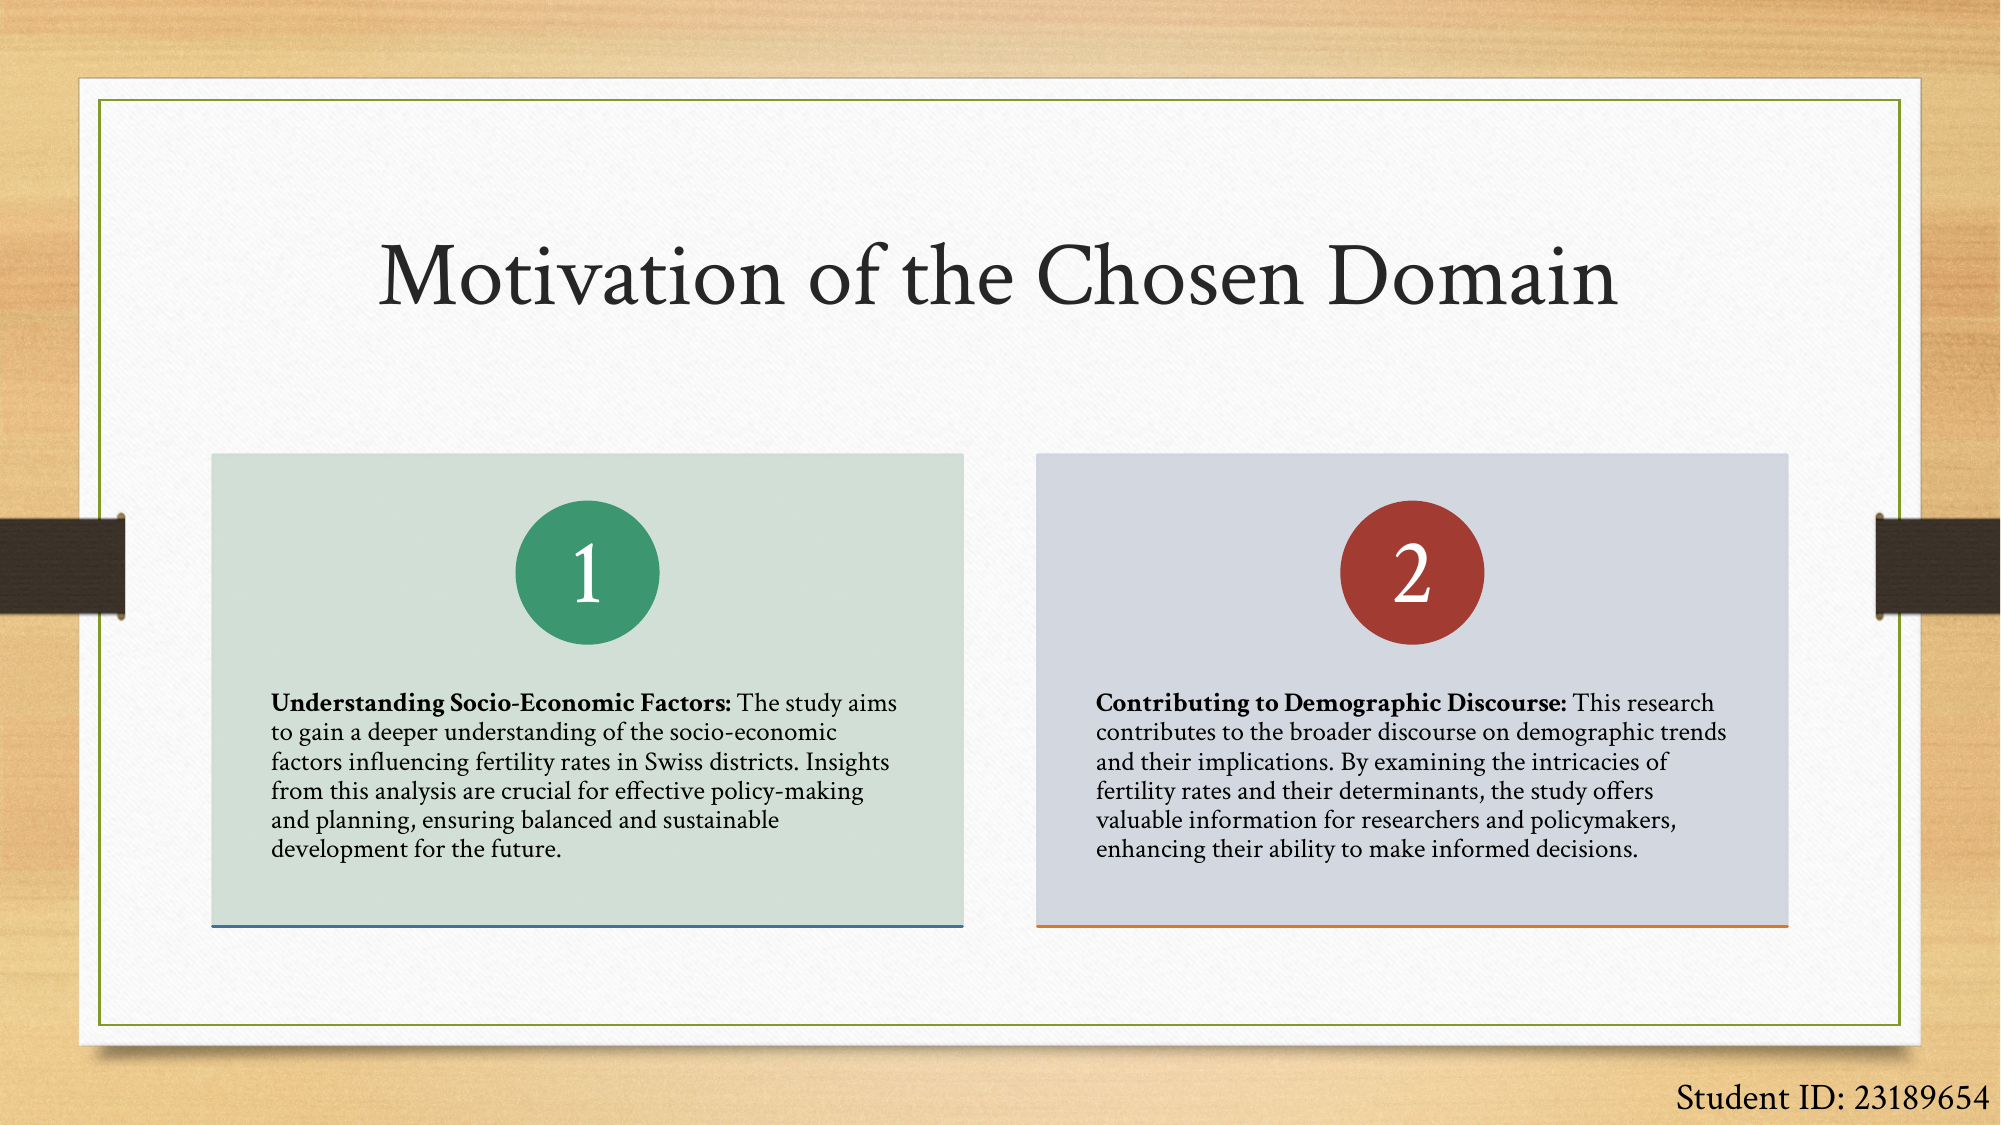

# Motivation of the Chosen Domain
Understanding Socio-Economic Factors: The study aims to gain a deeper understanding of the socio-economic factors influencing fertility rates in Swiss districts. Insights from this analysis are crucial for effective policy-making and planning, ensuring balanced and sustainable development for the future.
1
Contributing to Demographic Discourse: This research contributes to the broader discourse on demographic trends and their implications. By examining the intricacies of fertility rates and their determinants, the study offers valuable information for researchers and policymakers, enhancing their ability to make informed decisions.
2
Student ID: 23189654